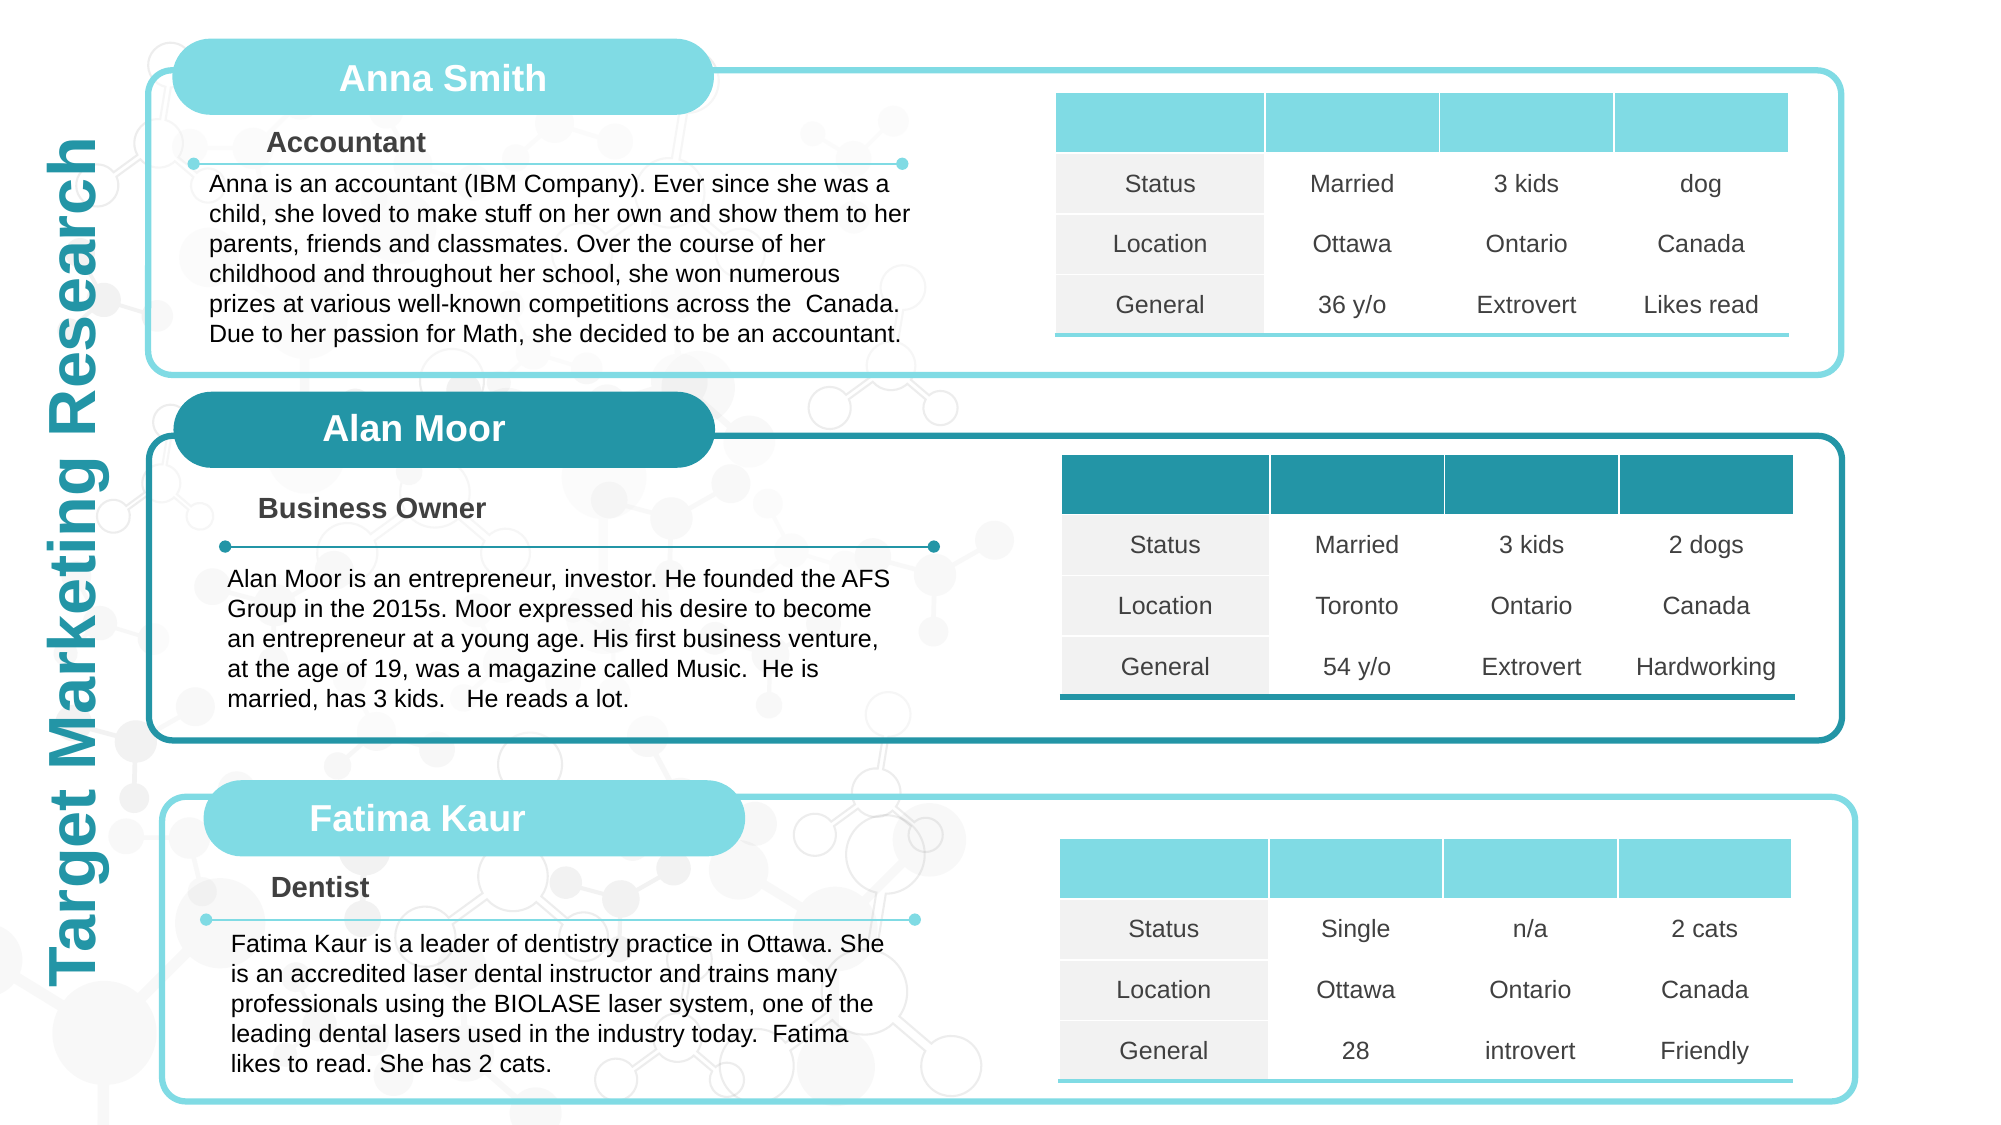

Anna Smith

|  |  |  |  |
| --- | --- | --- | --- |
| Status | Married | 3 kids | dog |
| Location | Ottawa | Ontario | Canada |
| General | 36 y/o | Extrovert | Likes read |
Accountant
Anna is an accountant (IBM Company). Ever since she was a child, she loved to make stuff on her own and show them to her parents, friends and classmates. Over the course of her childhood and throughout her school, she won numerous prizes at various well-known competitions across the  Canada. Due to her passion for Math, she decided to be an accountant.

    Alan Moor

|  |  |  |  |
| --- | --- | --- | --- |
| Status | Married | 3 kids | 2 dogs |
| Location | Toronto | Ontario | Canada |
| General | 54 y/o | Extrovert | Hardworking |
Business Owner
Target Marketing Research
Alan Moor is an entrepreneur, investor. He founded the AFS Group in the 2015s. Moor expressed his desire to become an entrepreneur at a young age. His first business venture, at the age of 19, was a magazine called Music.  He is married, has 3 kids.   He reads a lot.

Fatima Kaur

|  |  |  |  |
| --- | --- | --- | --- |
| Status | Single | n/a | 2 cats |
| Location | Ottawa | Ontario | Canada |
| General | 28 | introvert | Friendly |
Dentist
Fatima Kaur is a leader of dentistry practice in Ottawa. She is an accredited laser dental instructor and trains many professionals using the BIOLASE laser system, one of the leading dental lasers used in the industry today.  Fatima likes to read. She has 2 cats.